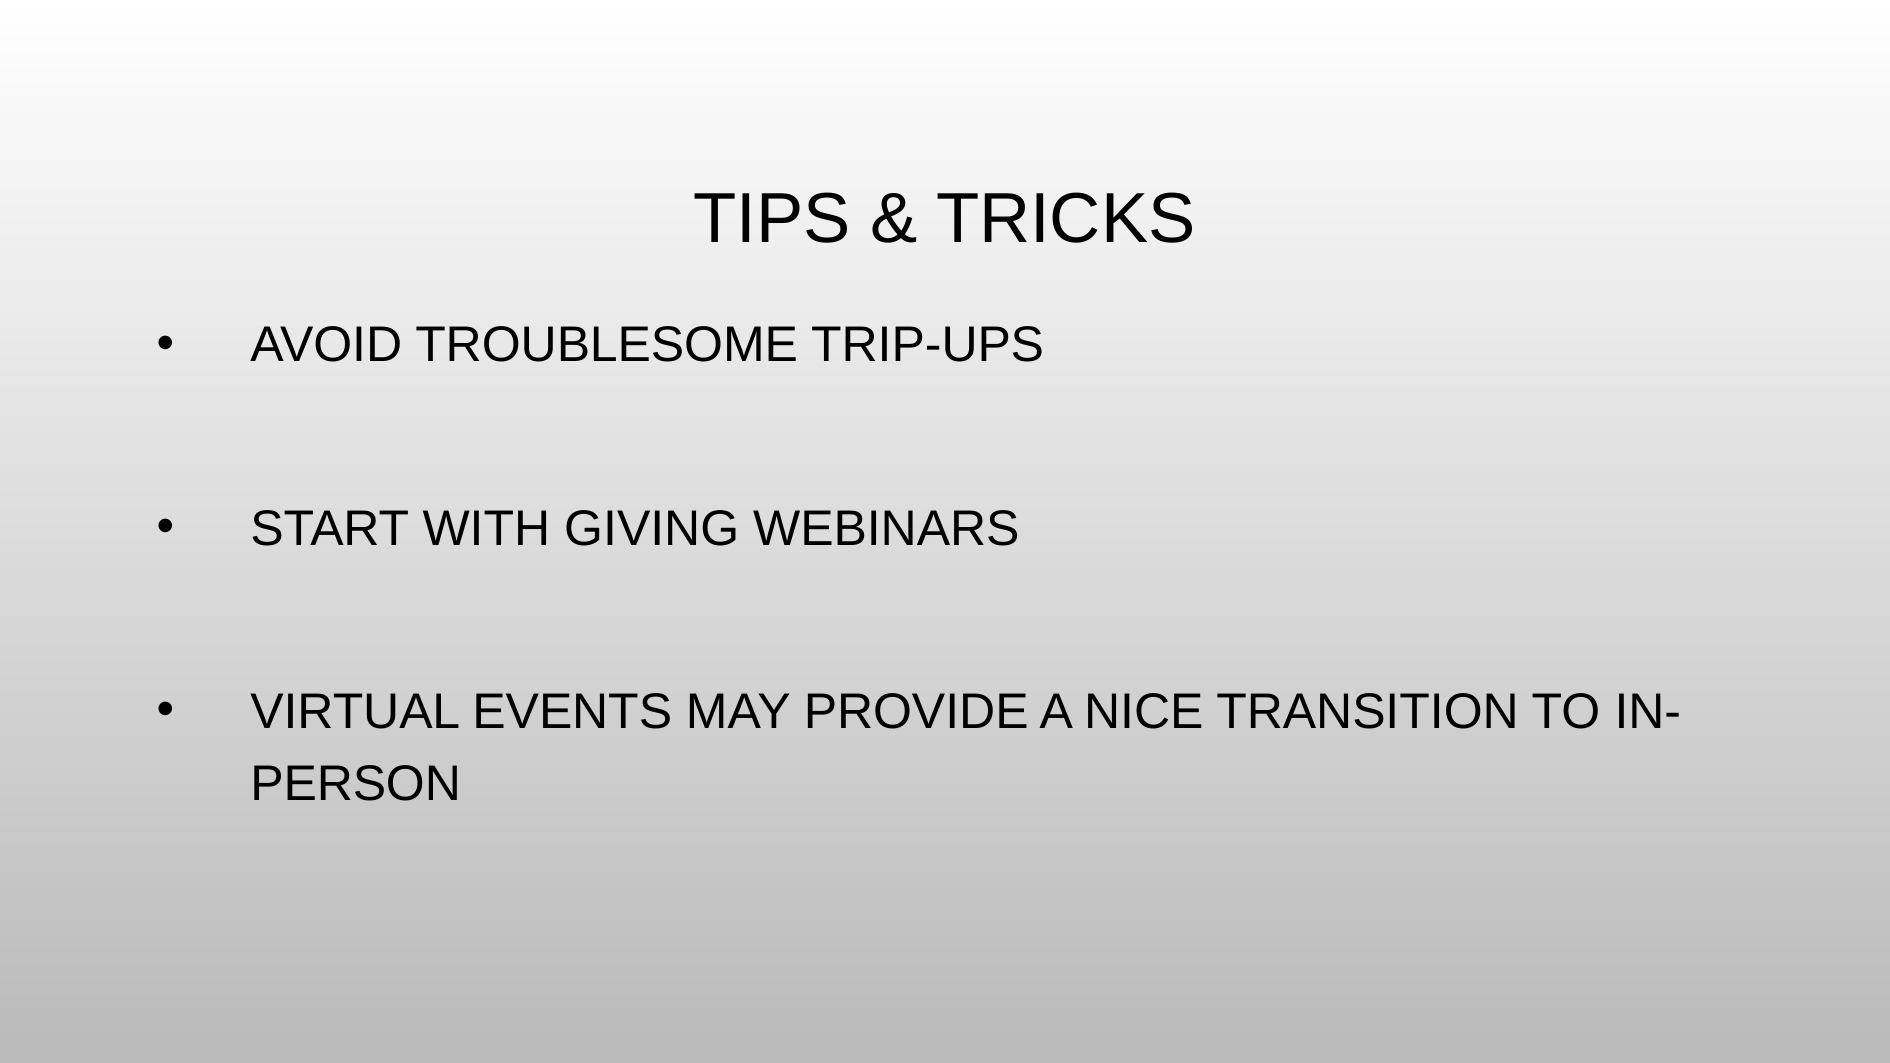

# Tips & Tricks

Avoid troublesome trip-ups

Start with giving webinars

VIRTUAL EVENTS MAY PROVIDE A NICE TRANSITION TO IN-PERSON